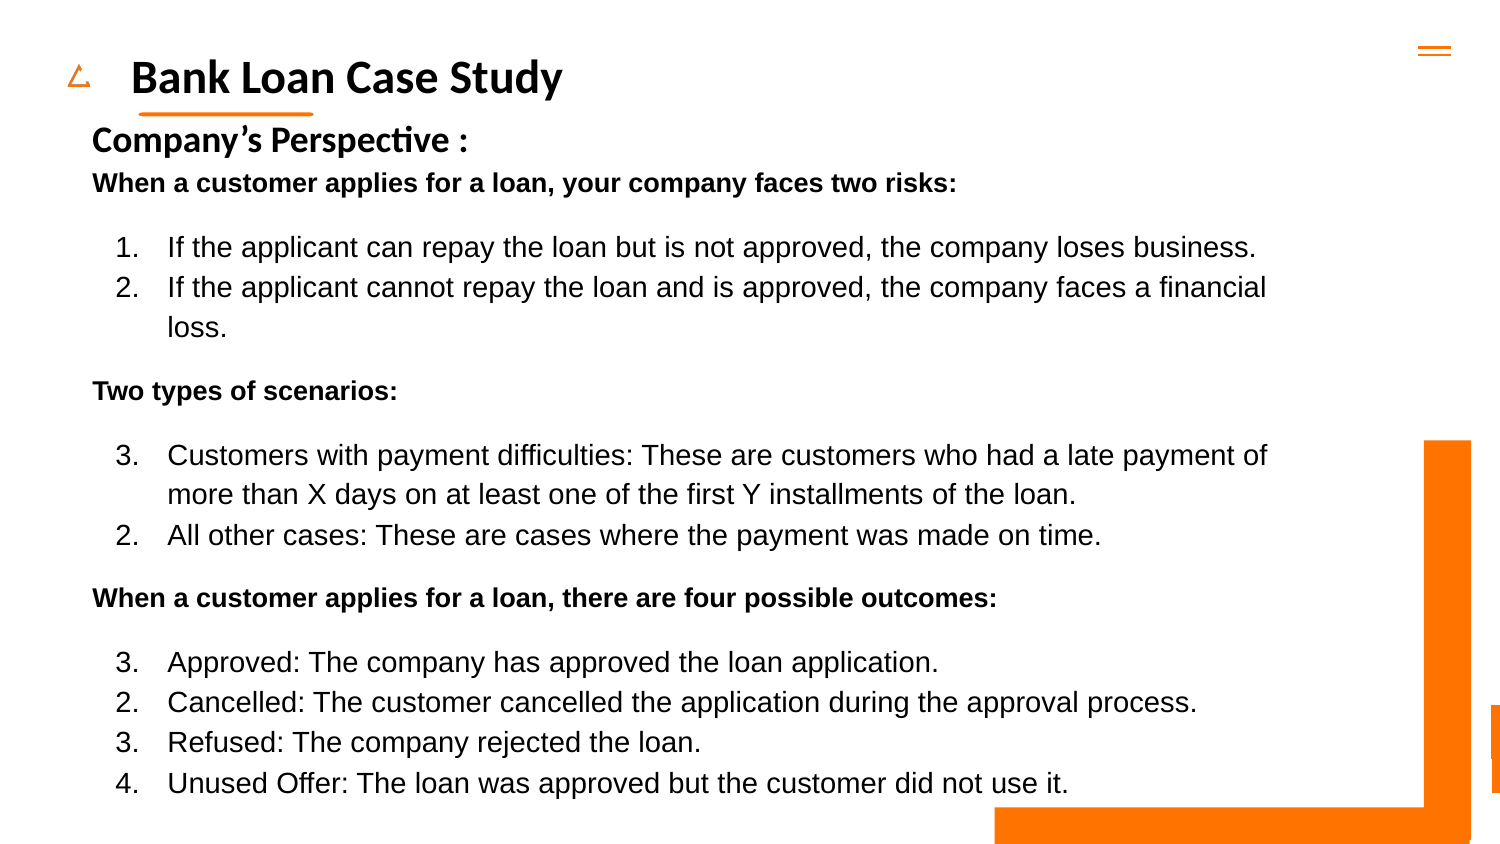

Bank Loan Case Study

Company’s Perspective :
When a customer applies for a loan, your company faces two risks:
If the applicant can repay the loan but is not approved, the company loses business.
If the applicant cannot repay the loan and is approved, the company faces a financial loss.
Two types of scenarios:
Customers with payment difficulties: These are customers who had a late payment of more than X days on at least one of the first Y installments of the loan.
All other cases: These are cases where the payment was made on time.
When a customer applies for a loan, there are four possible outcomes:
Approved: The company has approved the loan application.
Cancelled: The customer cancelled the application during the approval process.
Refused: The company rejected the loan.
Unused Offer: The loan was approved but the customer did not use it.